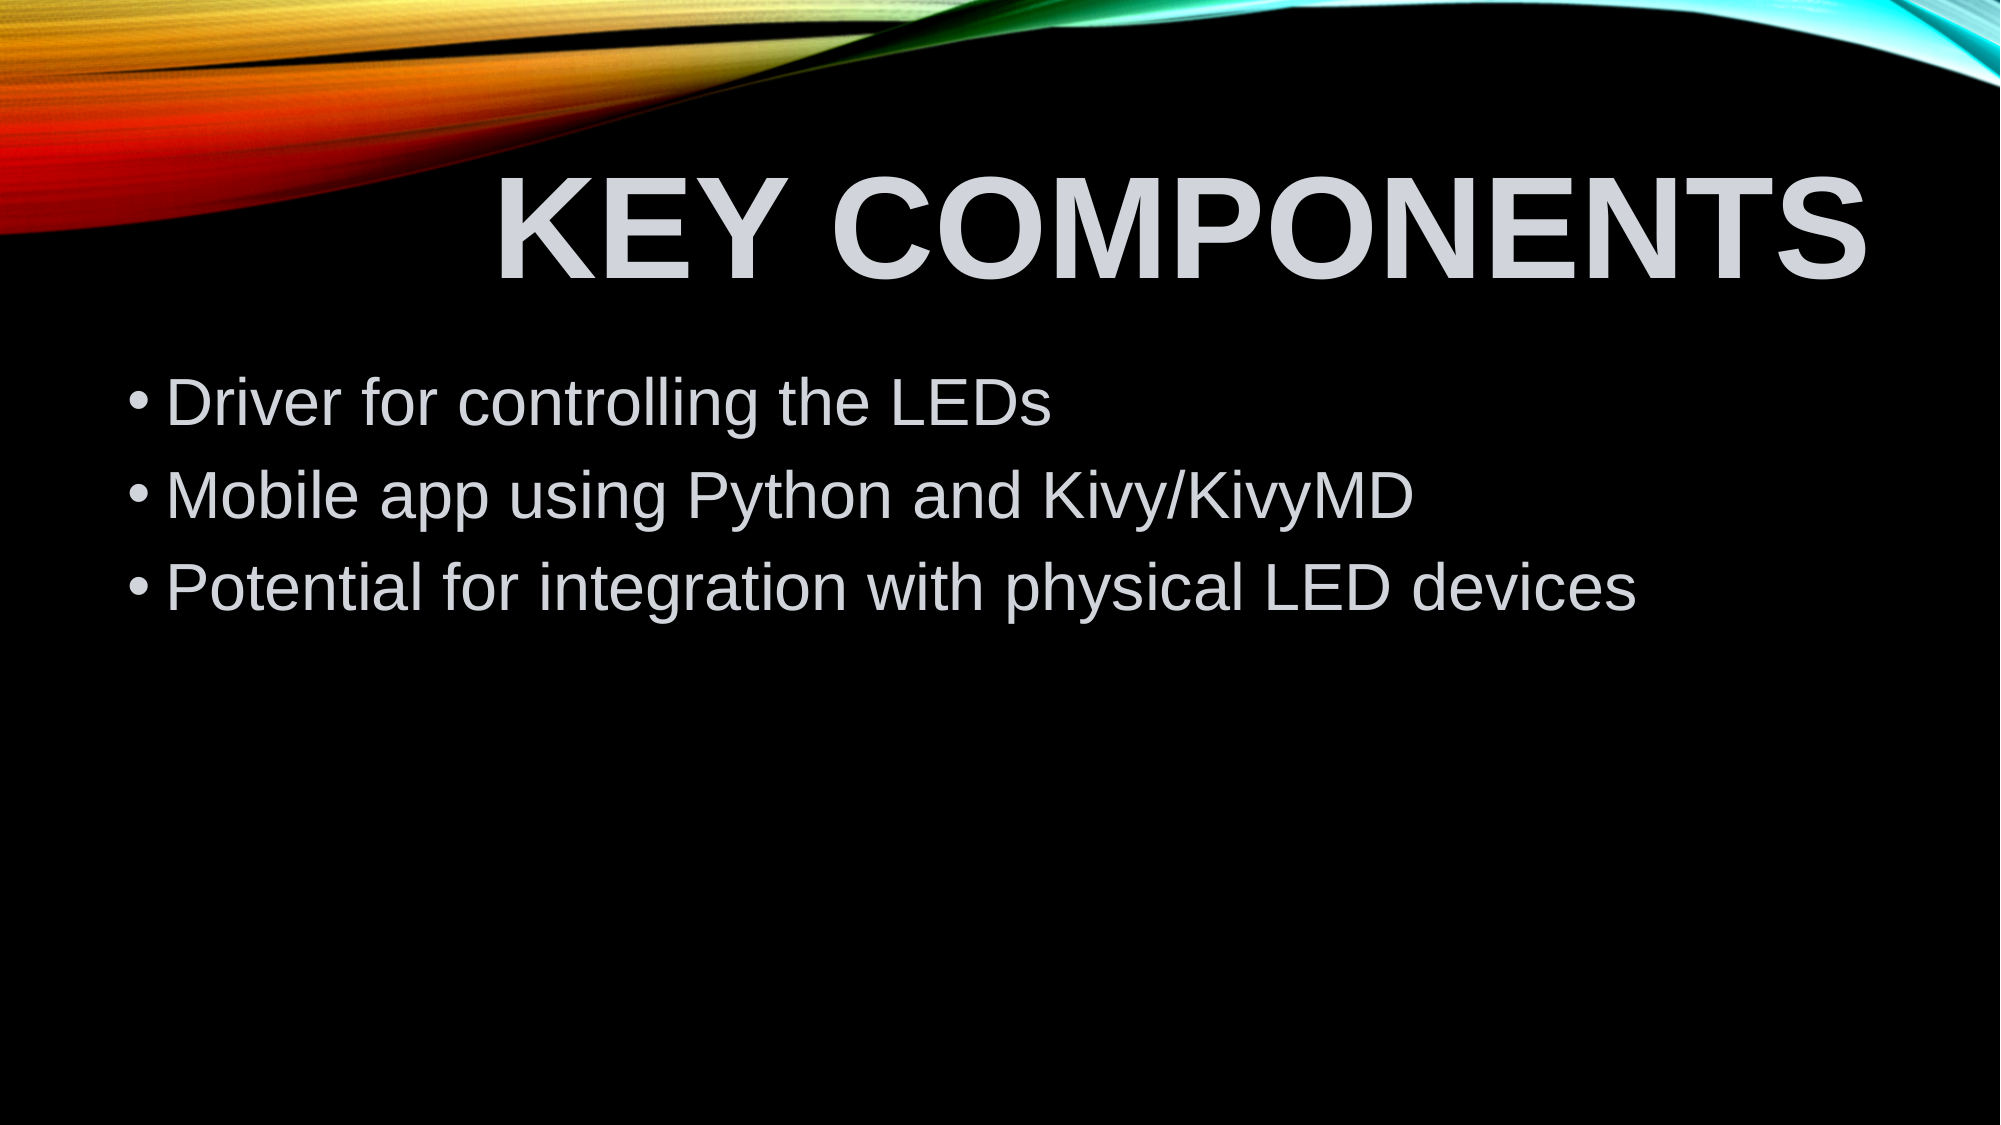

# Key Components
Driver for controlling the LEDs
Mobile app using Python and Kivy/KivyMD
Potential for integration with physical LED devices